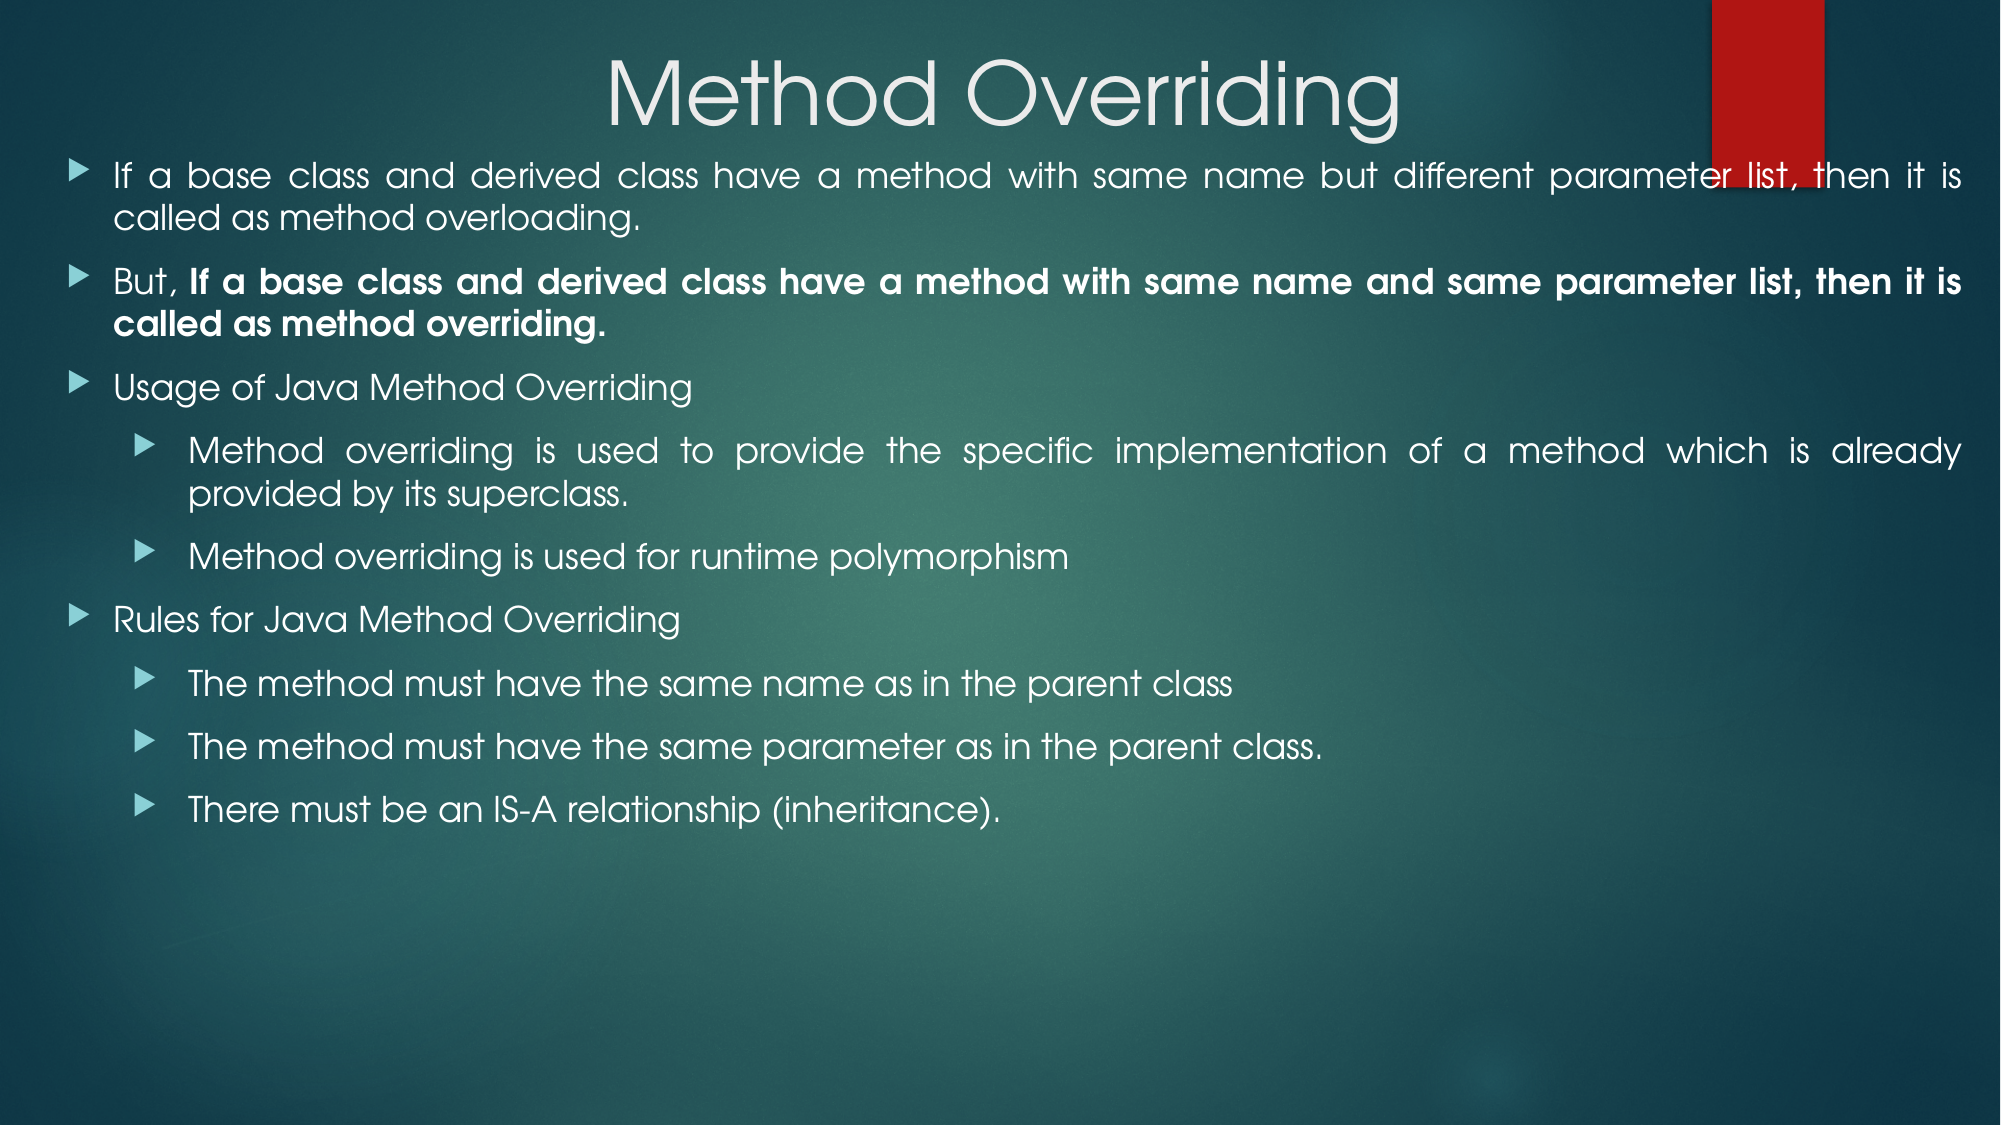

# Method Overriding

If a base class and derived class have a method with same name but different parameter list, then it is called as method overloading.
But, If a base class and derived class have a method with same name and same parameter list, then it is called as method overriding.
Usage of Java Method Overriding
Method overriding is used to provide the specific implementation of a method which is already provided by its superclass.
Method overriding is used for runtime polymorphism
Rules for Java Method Overriding
The method must have the same name as in the parent class
The method must have the same parameter as in the parent class.
There must be an IS-A relationship (inheritance).